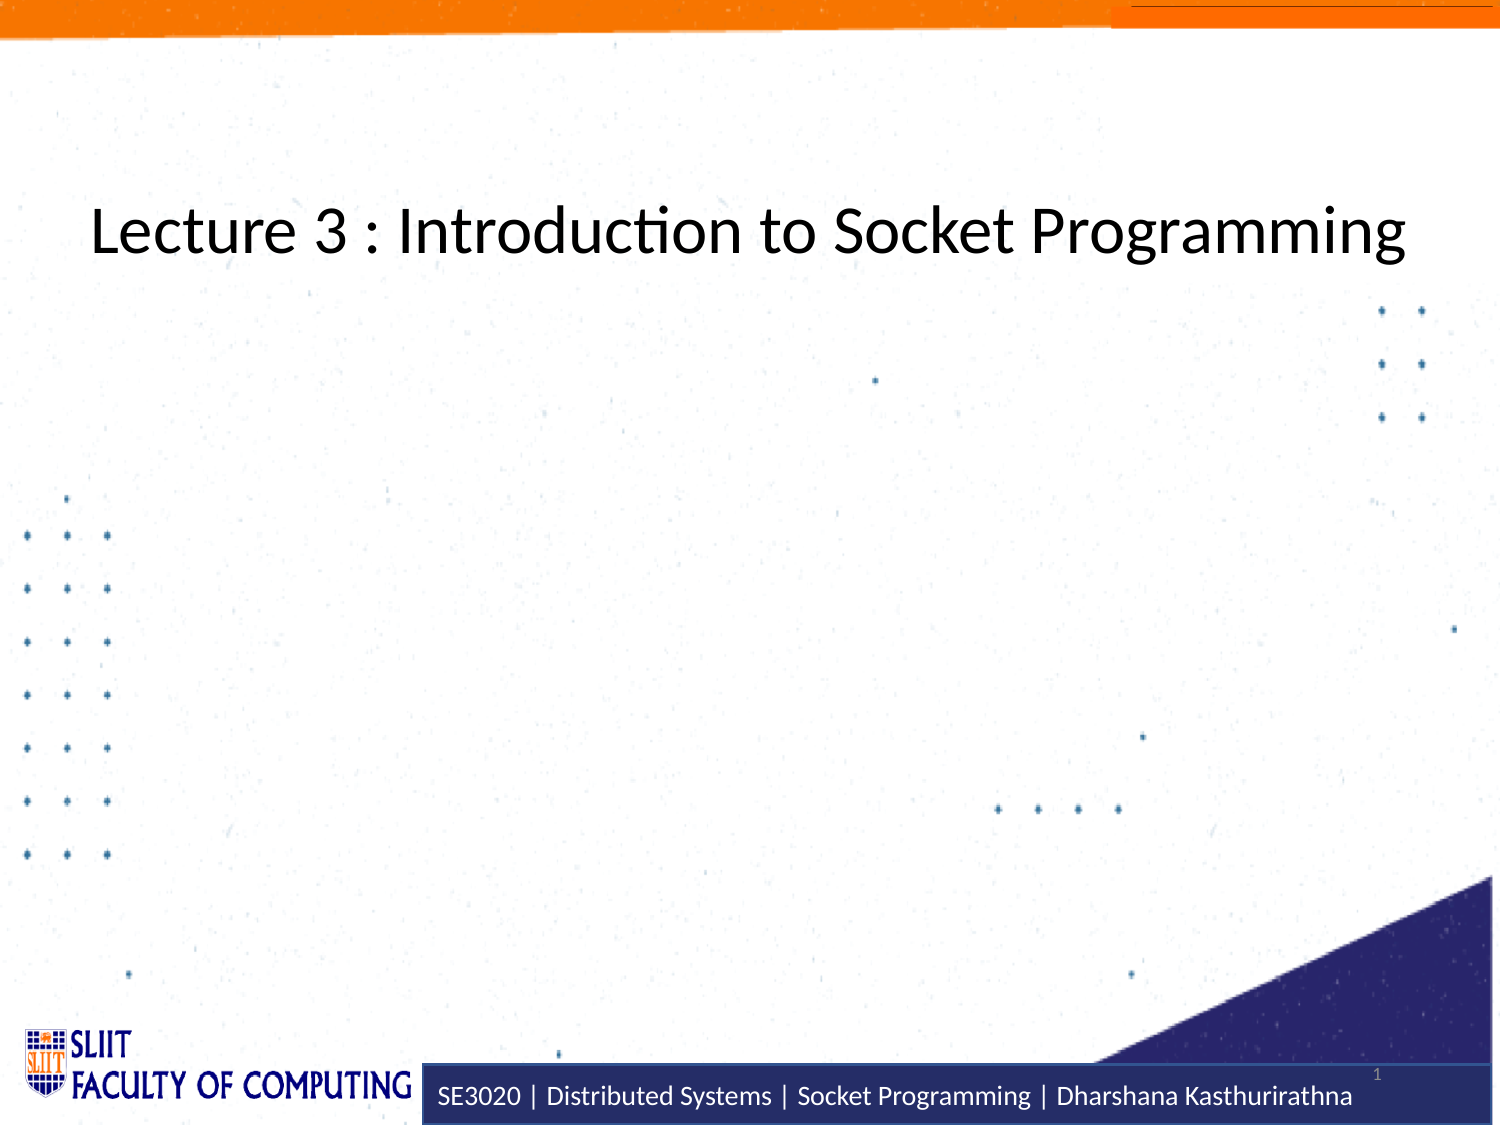

# Lecture 3 : Introduction to Socket Programming

1